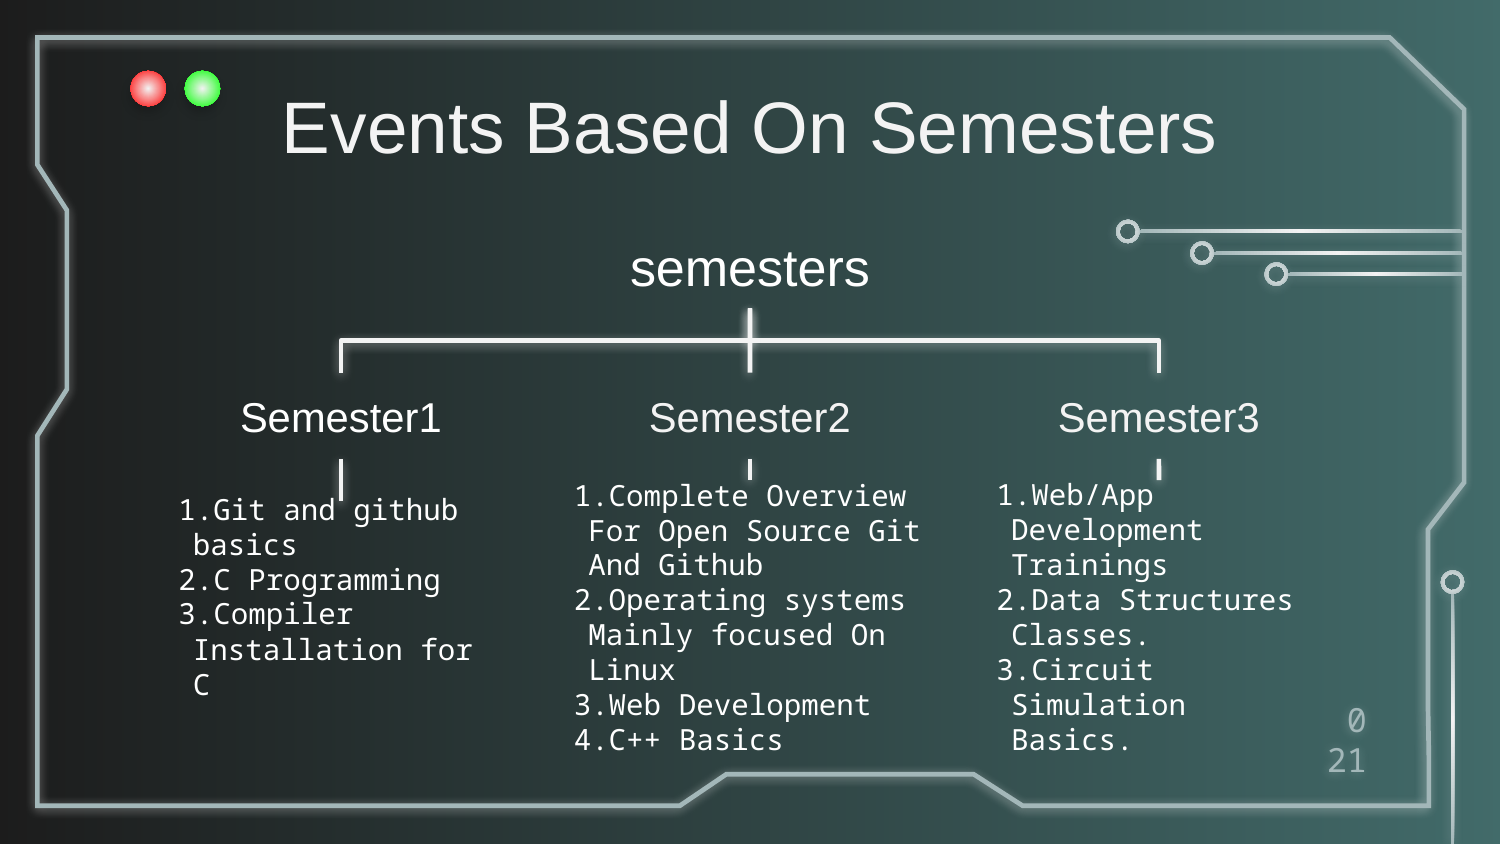

# Events Based On Semesters

semesters
Semester1
Semester2
Semester3
Complete Overview For Open Source Git And Github
Operating systems Mainly focused On Linux
Web Development
C++ Basics

Web/App Development Trainings
Data Structures Classes.
Circuit Simulation Basics.
Git and github basics
C Programming
Compiler Installation for C
021